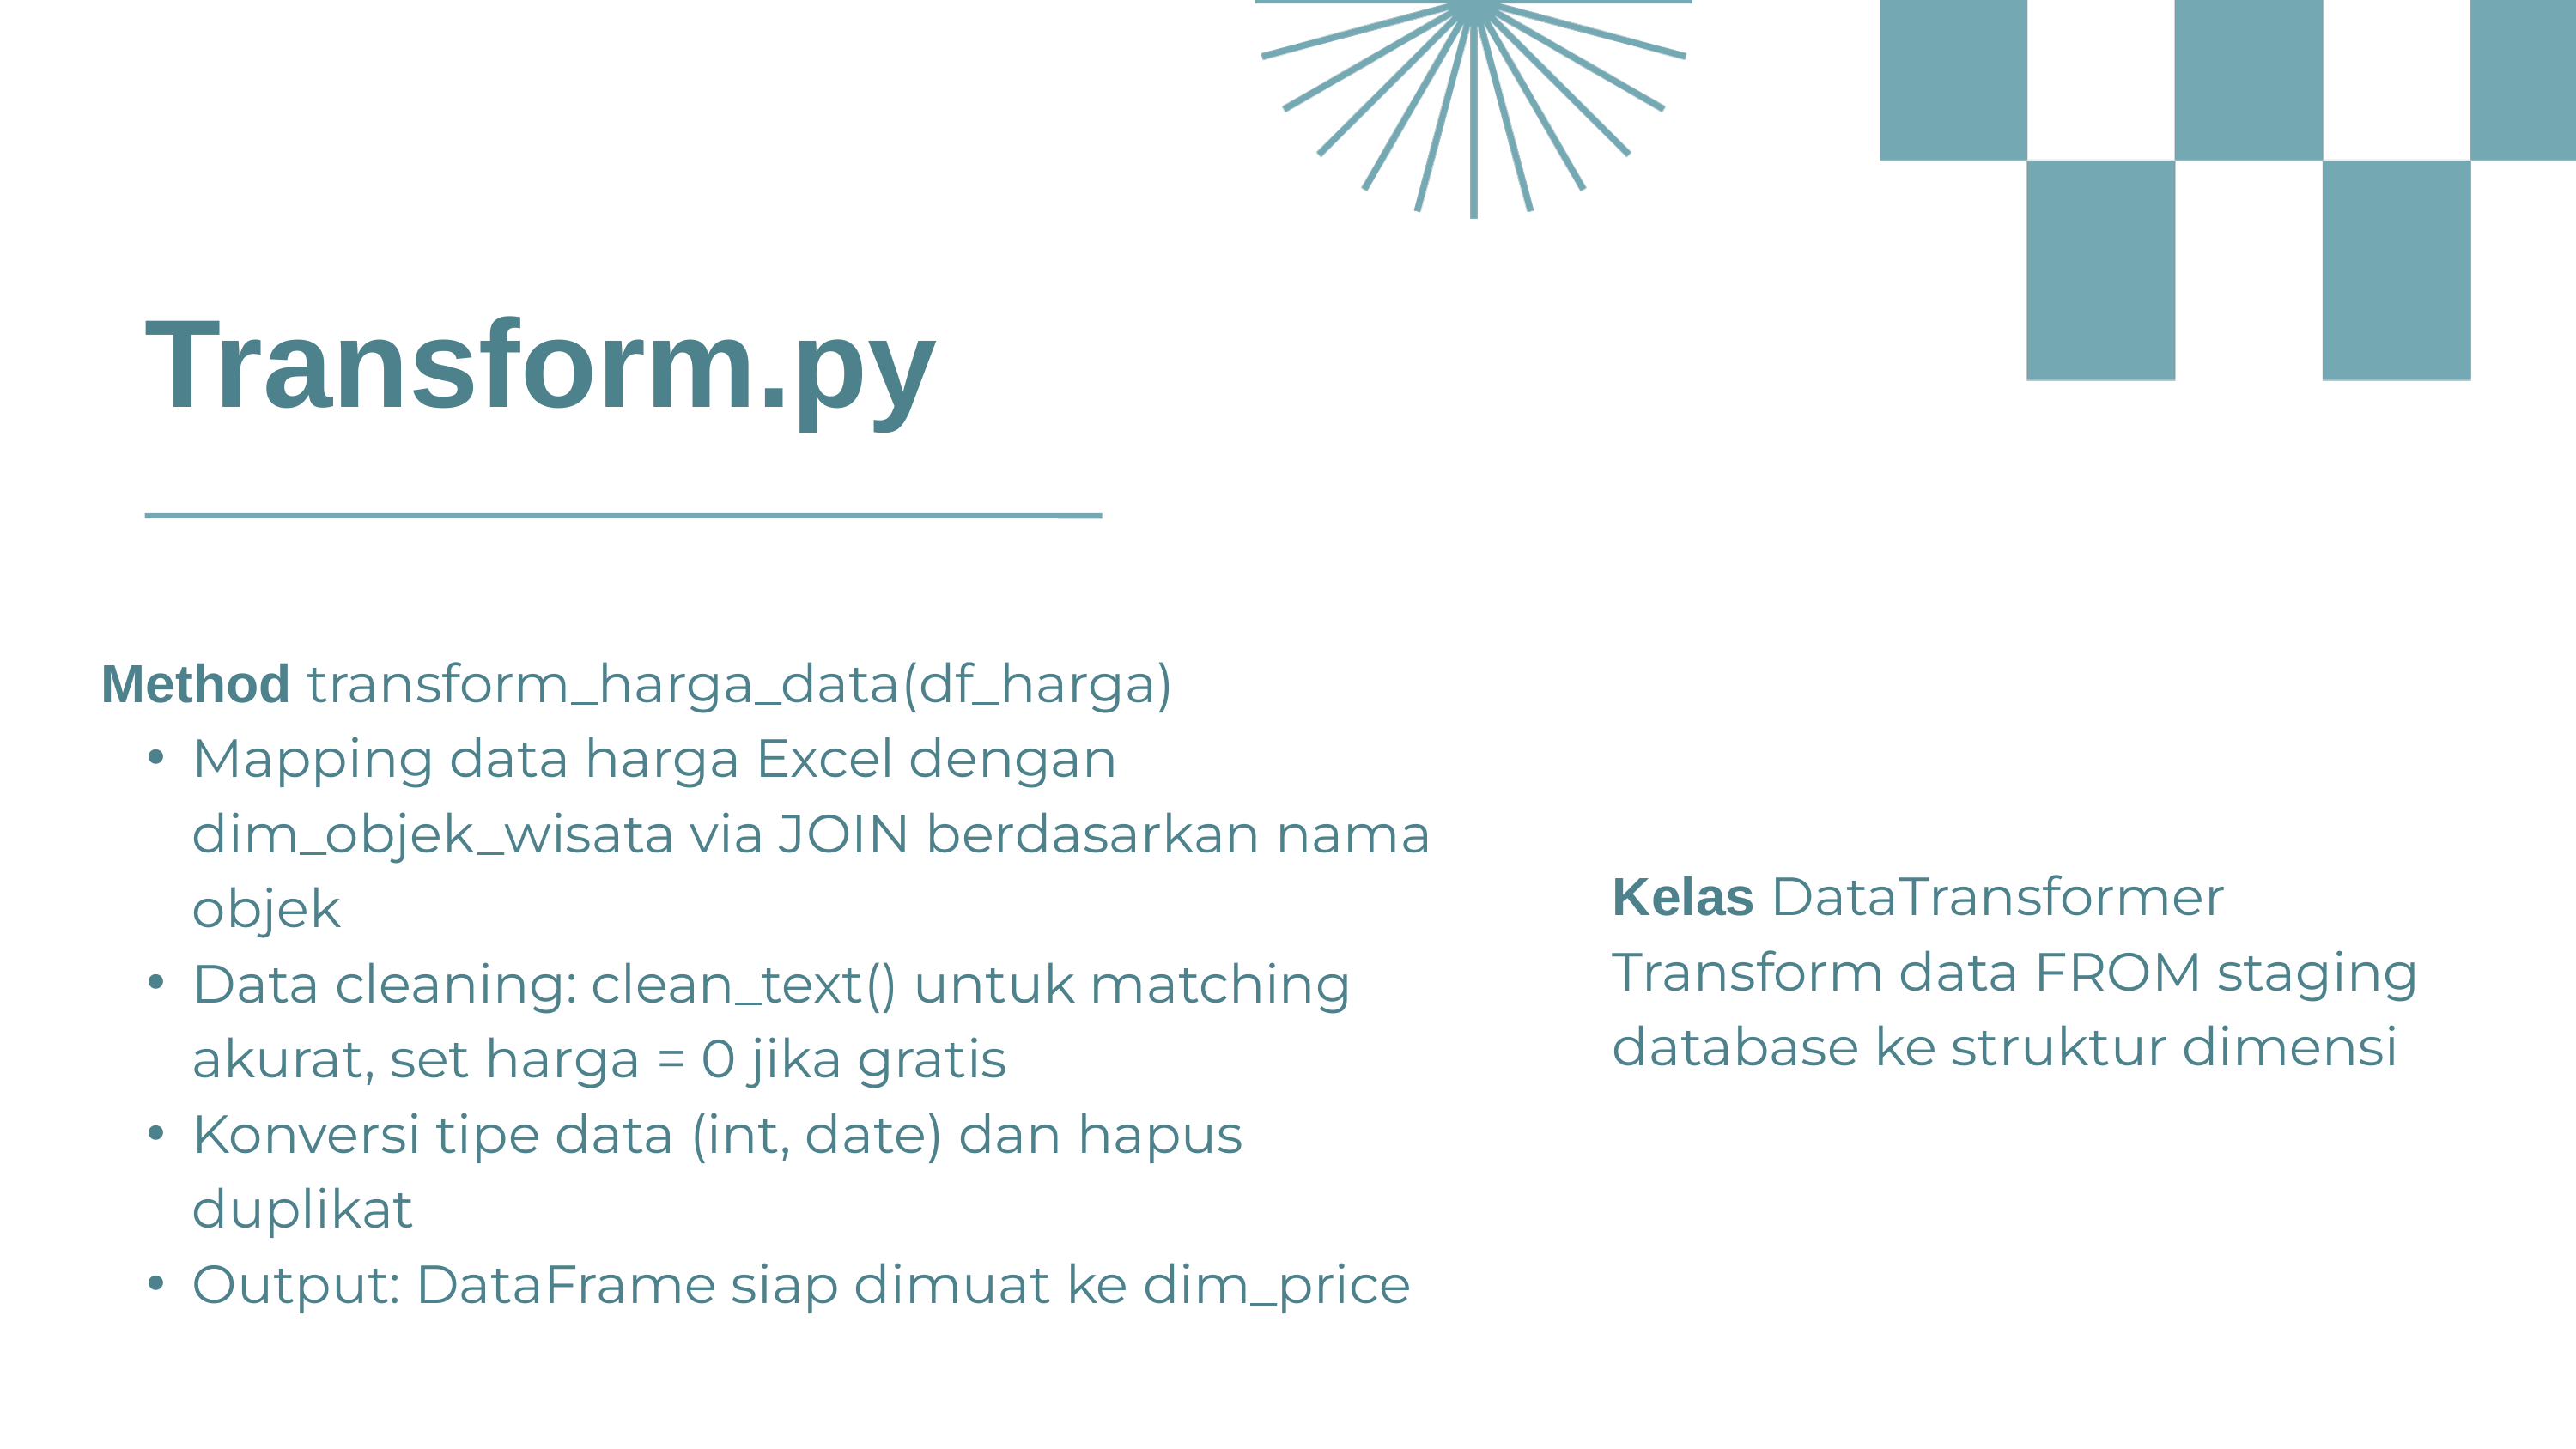

Transform.py

Method transform_harga_data(df_harga)
Mapping data harga Excel dengan dim_objek_wisata via JOIN berdasarkan nama objek
Data cleaning: clean_text() untuk matching akurat, set harga = 0 jika gratis
Konversi tipe data (int, date) dan hapus duplikat
Output: DataFrame siap dimuat ke dim_price

Kelas DataTransformer
Transform data FROM staging database ke struktur dimensi